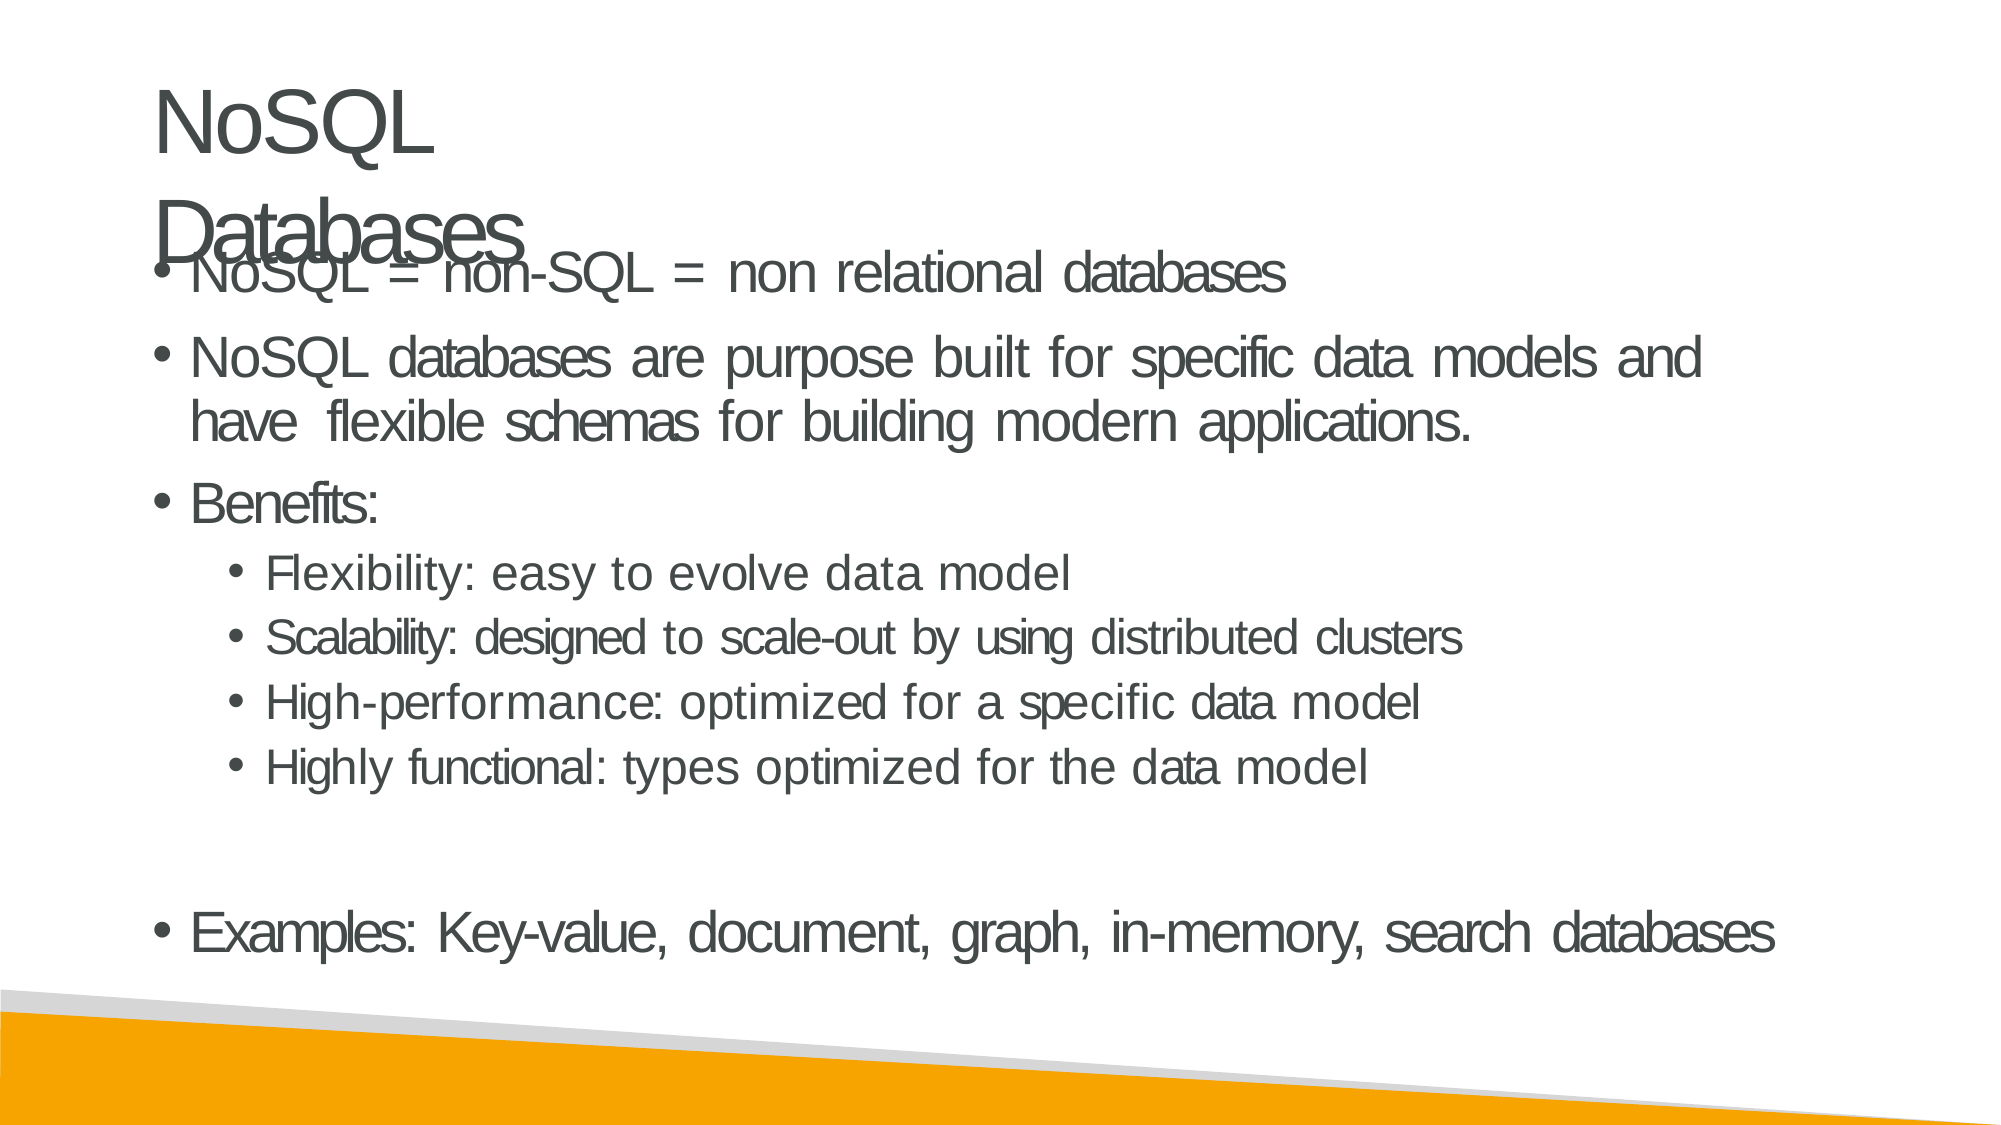

# NoSQL Databases
NoSQL = non-SQL = non relational databases
NoSQL databases are purpose built for specific data models and have  flexible schemas for building modern applications.
Benefits:
Flexibility: easy to evolve data model
Scalability: designed to scale-out by using distributed clusters
High-performance: optimized for a specific data model
Highly functional: types optimized for the data model

Examples: Key-value, document, graph, in-memory, search databases